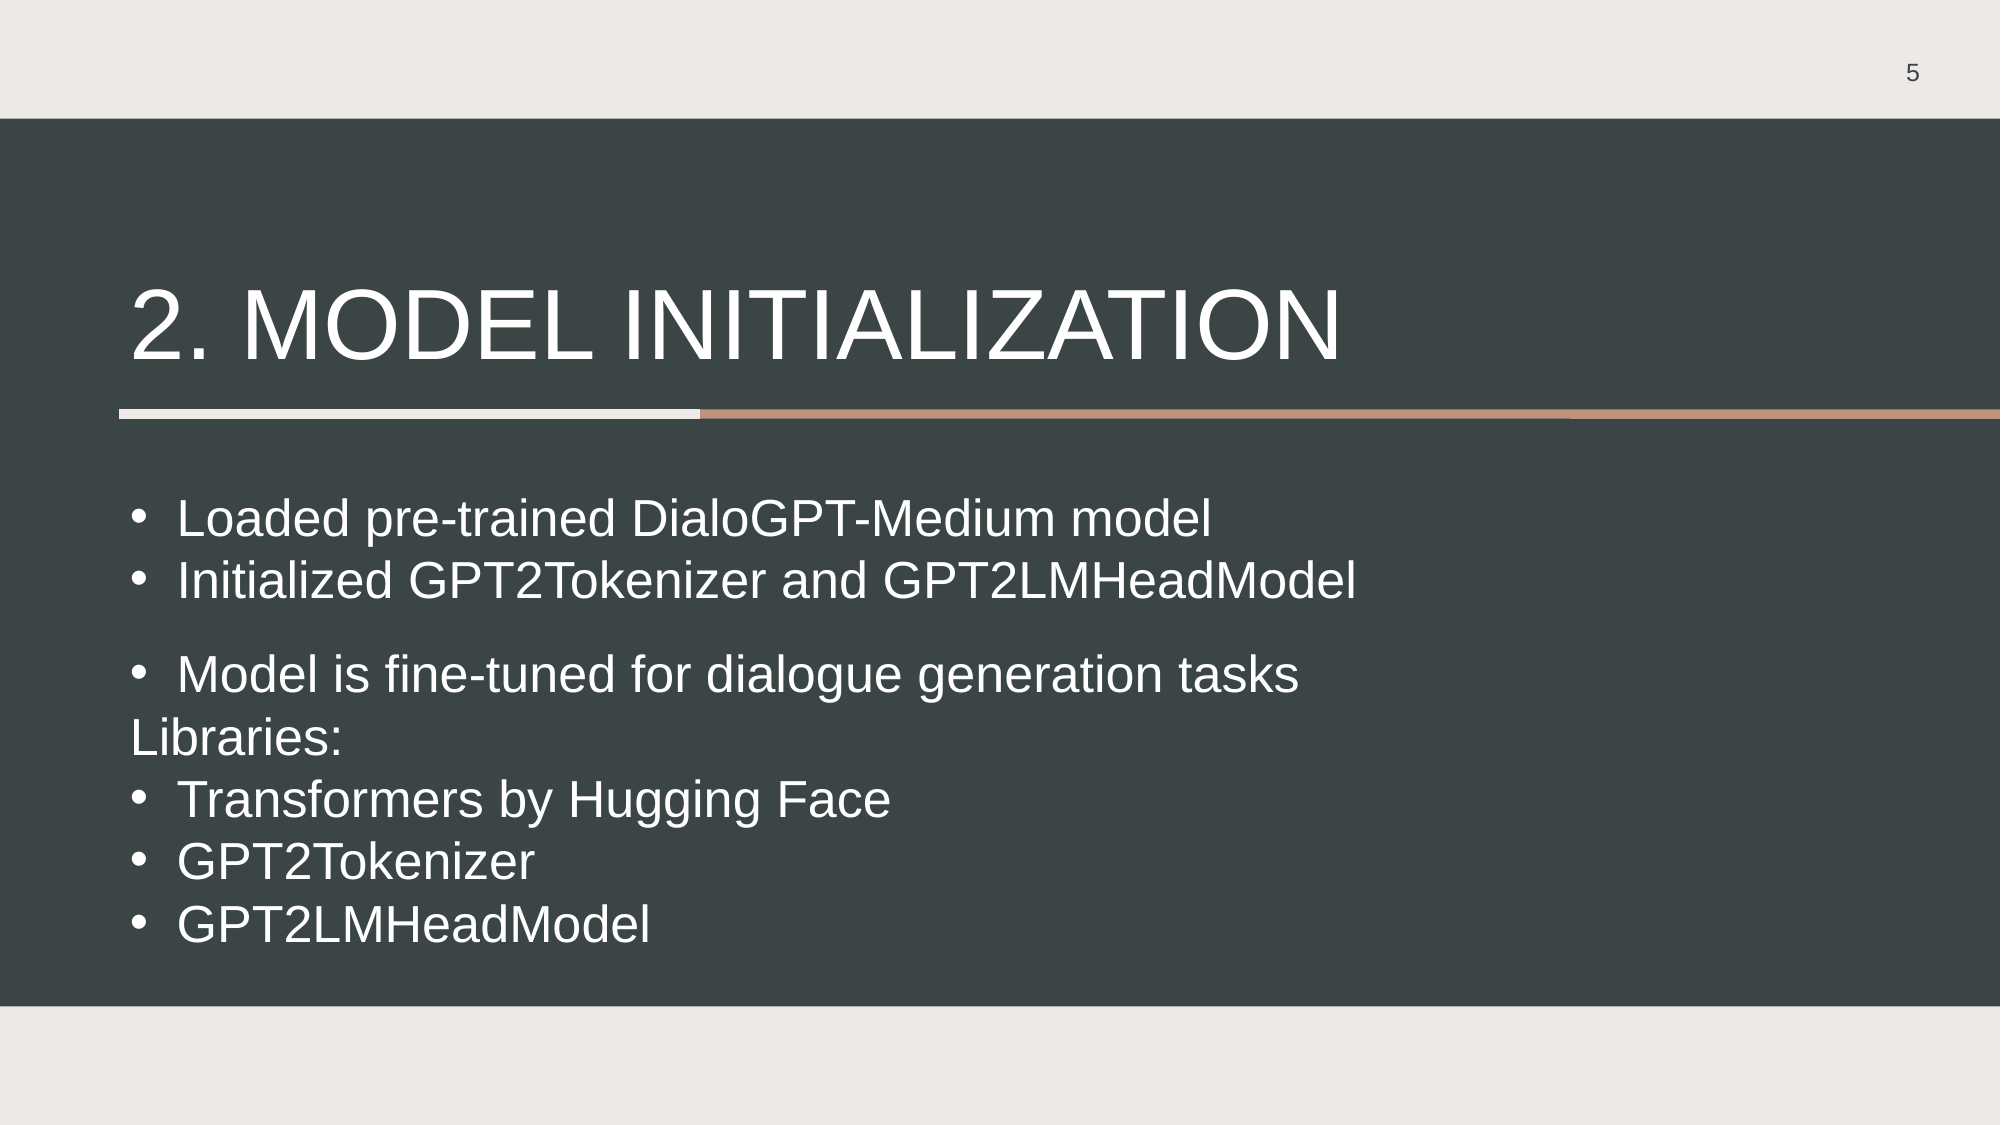

5
2. MODEL INITIALIZATION
Loaded pre-trained DialoGPT-Medium model
Initialized GPT2Tokenizer and GPT2LMHeadModel
Model is fine-tuned for dialogue generation tasks
Libraries:
Transformers by Hugging Face
GPT2Tokenizer
GPT2LMHeadModel